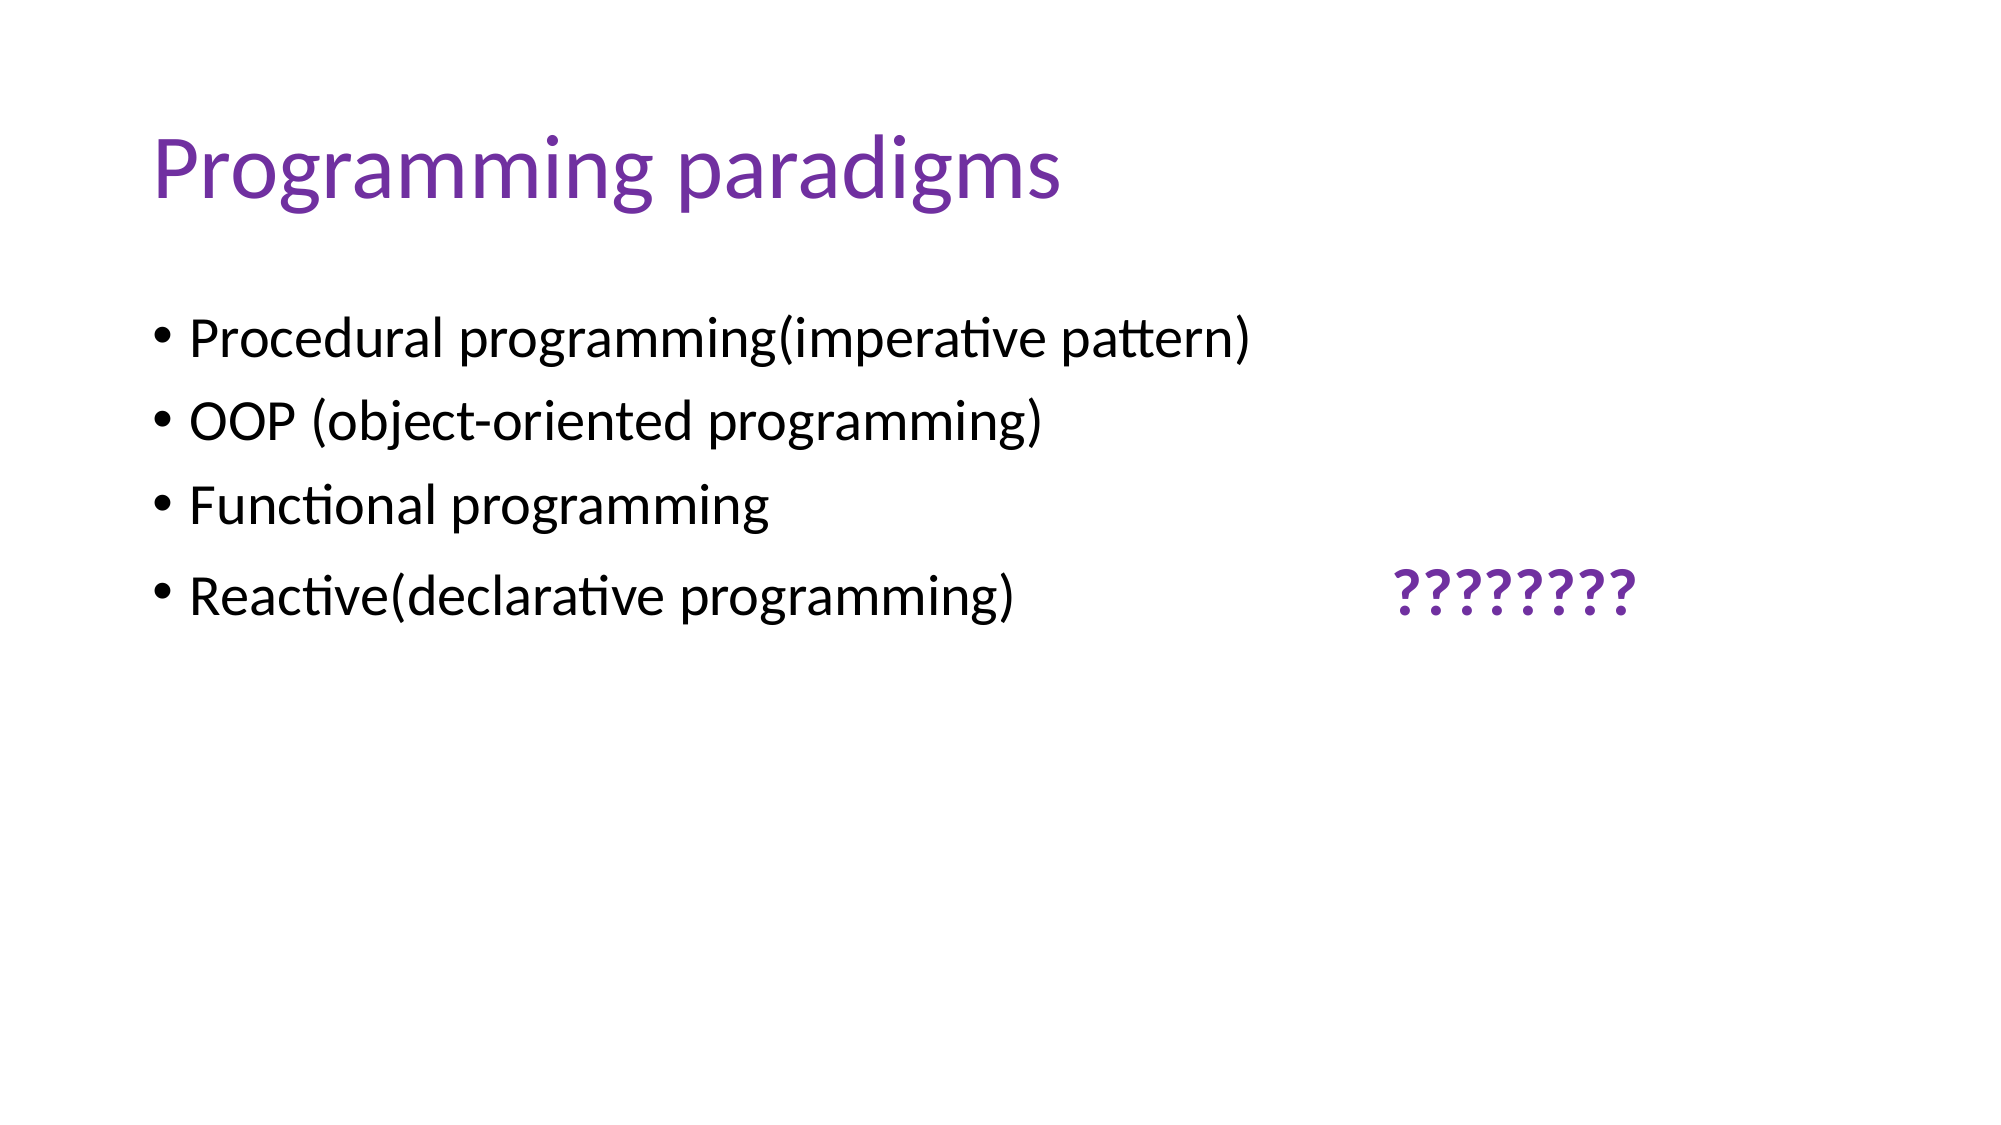

# Programming paradigms
Procedural programming(imperative pattern)
OOP (object-oriented programming)
Functional programming
Reactive(declarative programming)                            ????????